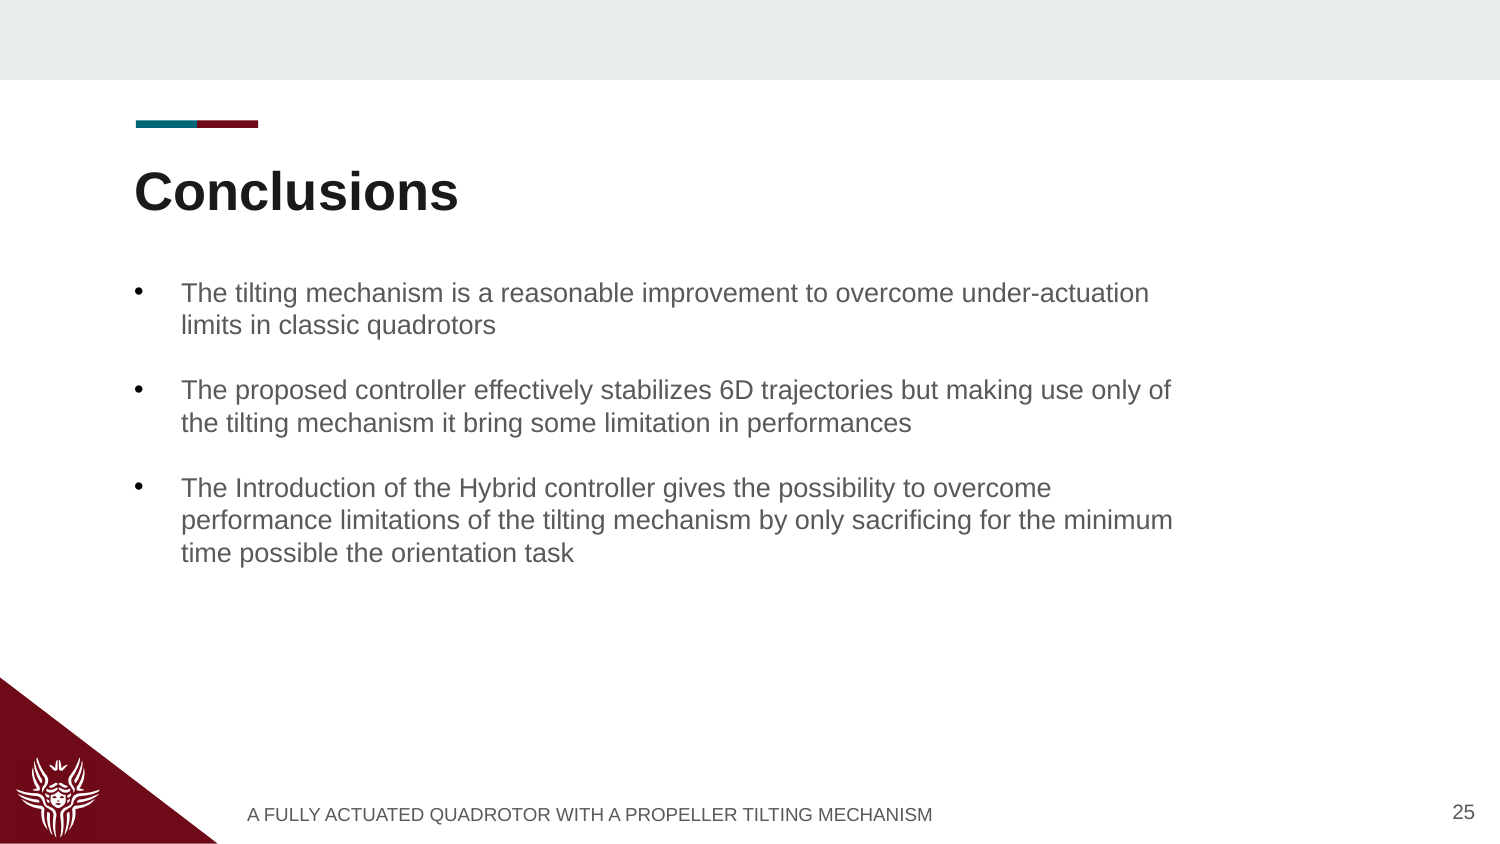

# Conclusions
The tilting mechanism is a reasonable improvement to overcome under-actuation limits in classic quadrotors

The proposed controller effectively stabilizes 6D trajectories but making use only of the tilting mechanism it bring some limitation in performances

The Introduction of the Hybrid controller gives the possibility to overcome performance limitations of the tilting mechanism by only sacrificing for the minimum time possible the orientation task
25
A FULLY ACTUATED QUADROTOR WITH A PROPELLER TILTING MECHANISM